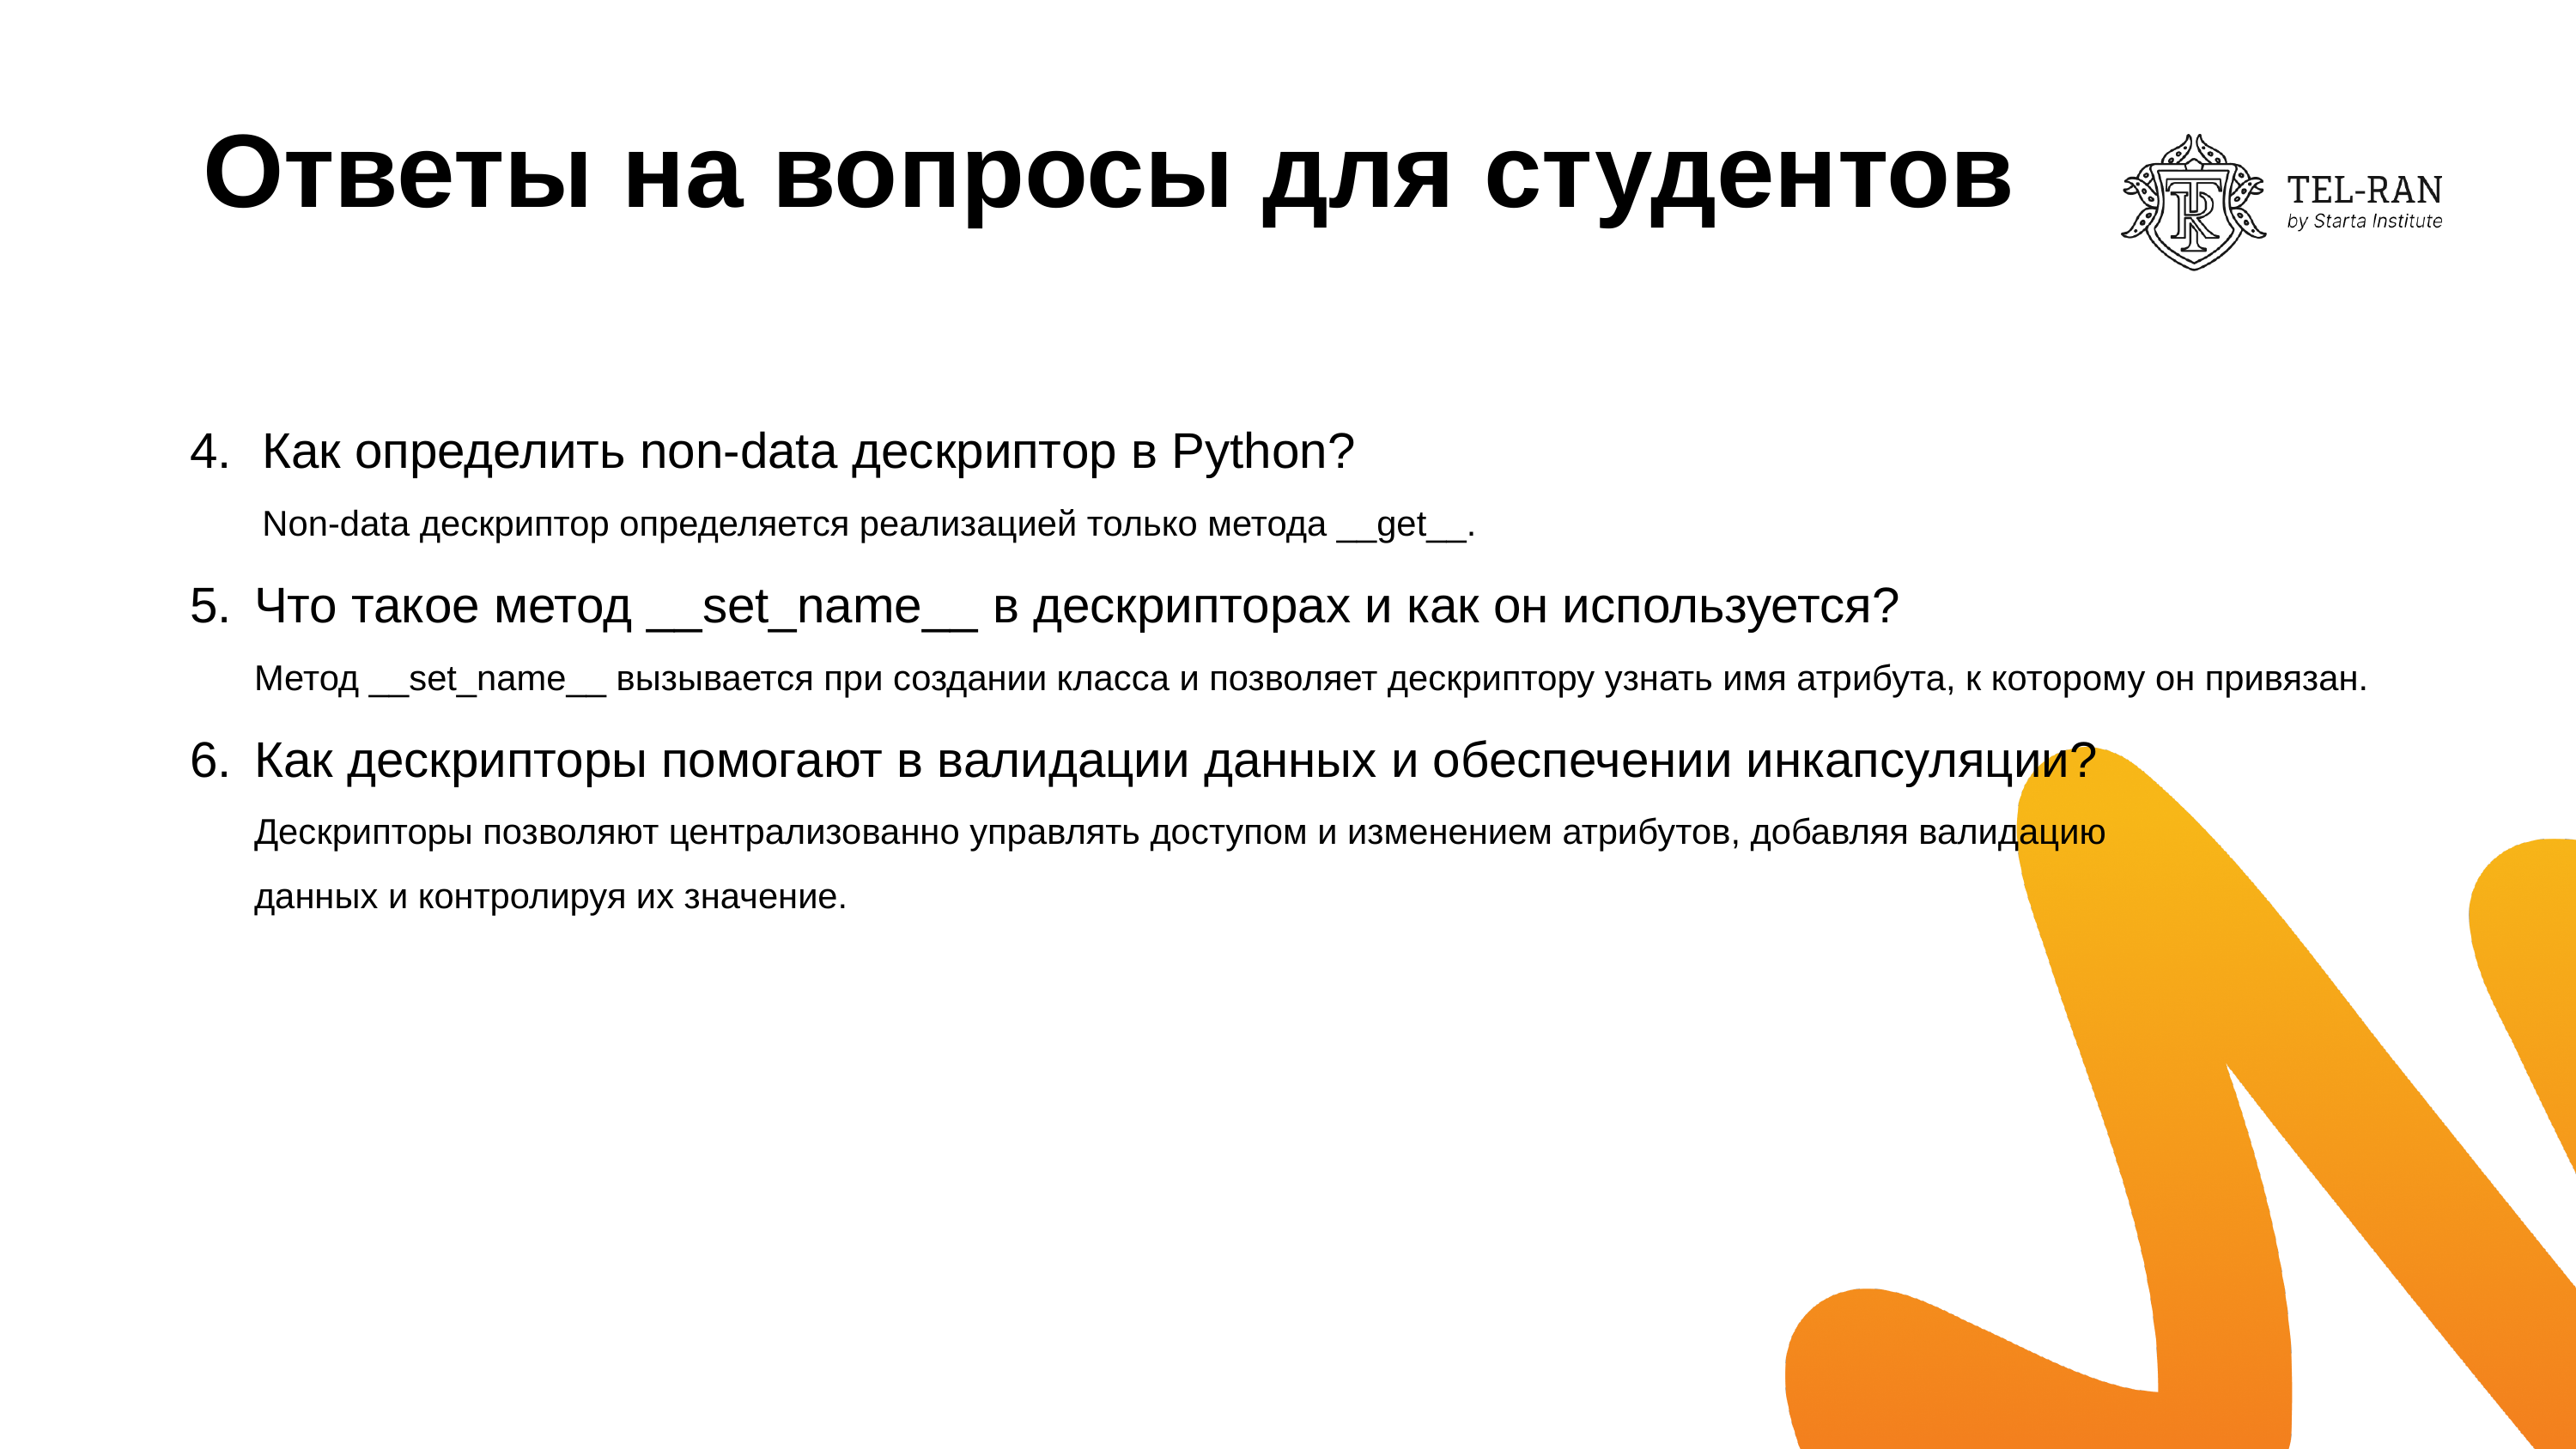

# Ответы на вопросы для студентов
Как определить non-data дескриптор в Python?
Non-data дескриптор определяется реализацией только метода __get__.
Что такое метод __set_name__ в дескрипторах и как он используется?
Метод __set_name__ вызывается при создании класса и позволяет дескриптору узнать имя атрибута, к которому он привязан.
Как дескрипторы помогают в валидации данных и обеспечении инкапсуляции?
Дескрипторы позволяют централизованно управлять доступом и изменением атрибутов, добавляя валидацию
данных и контролируя их значение.